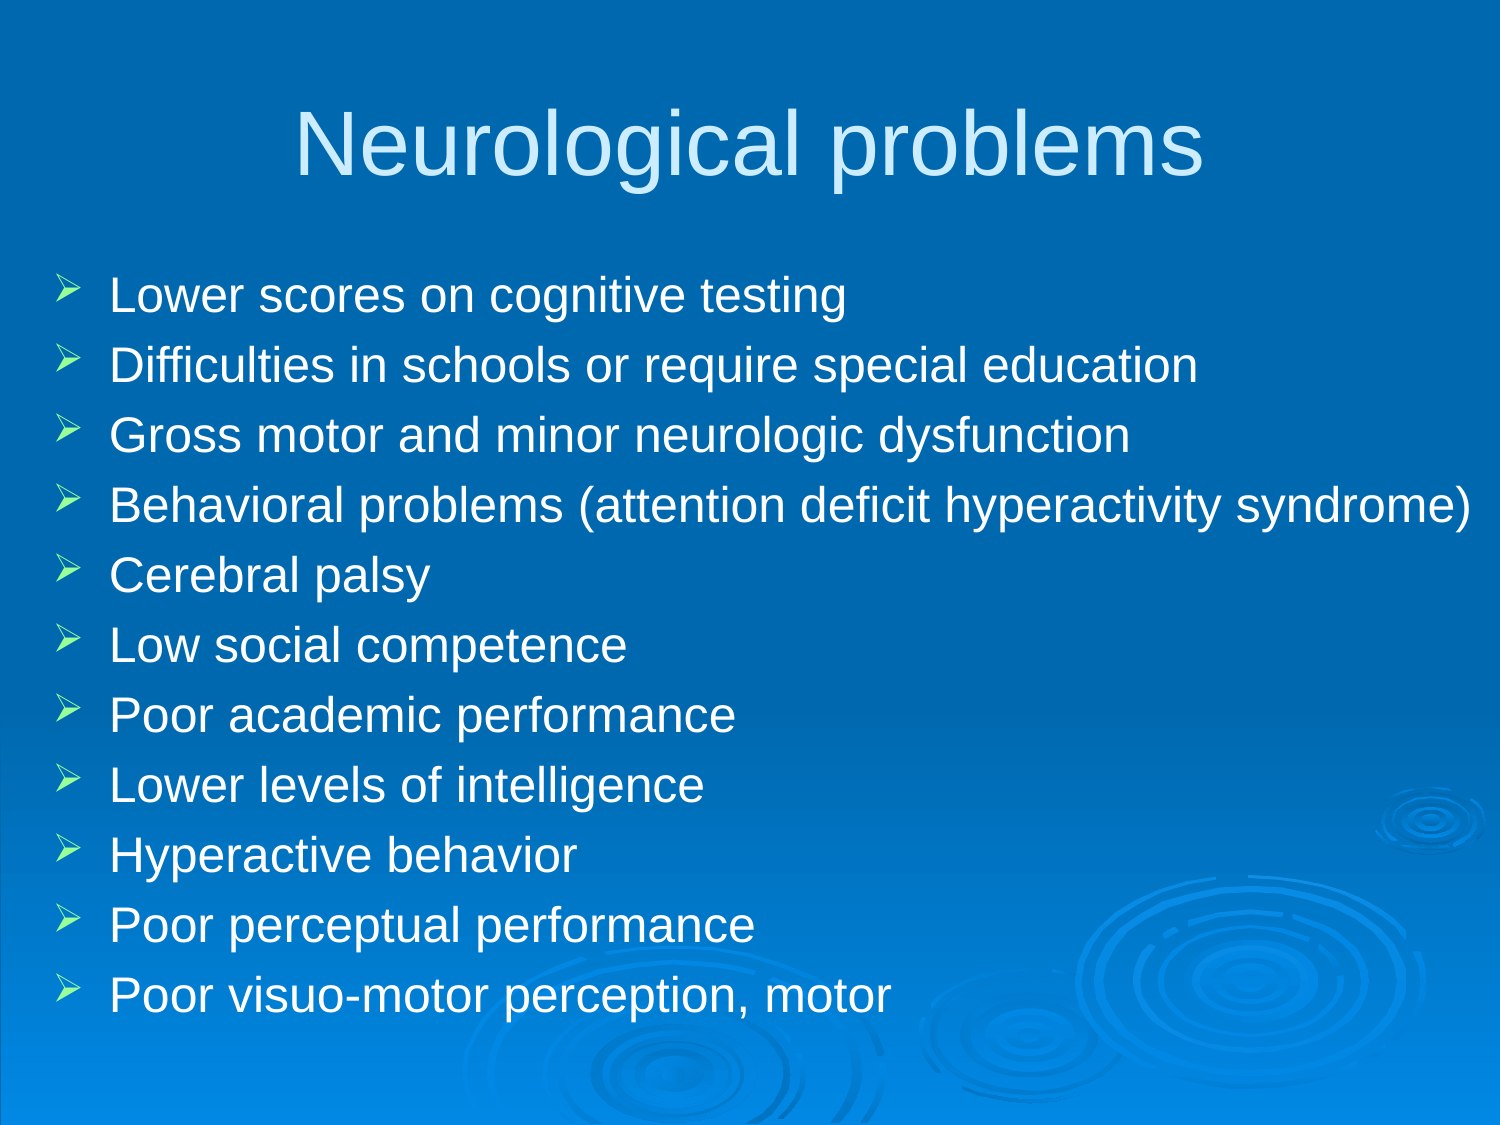

# Neurological problems
Lower scores on cognitive testing
Difficulties in schools or require special education
Gross motor and minor neurologic dysfunction
Behavioral problems (attention deficit hyperactivity syndrome)
Cerebral palsy
Low social competence
Poor academic performance
Lower levels of intelligence
Hyperactive behavior
Poor perceptual performance
Poor visuo-motor perception, motor